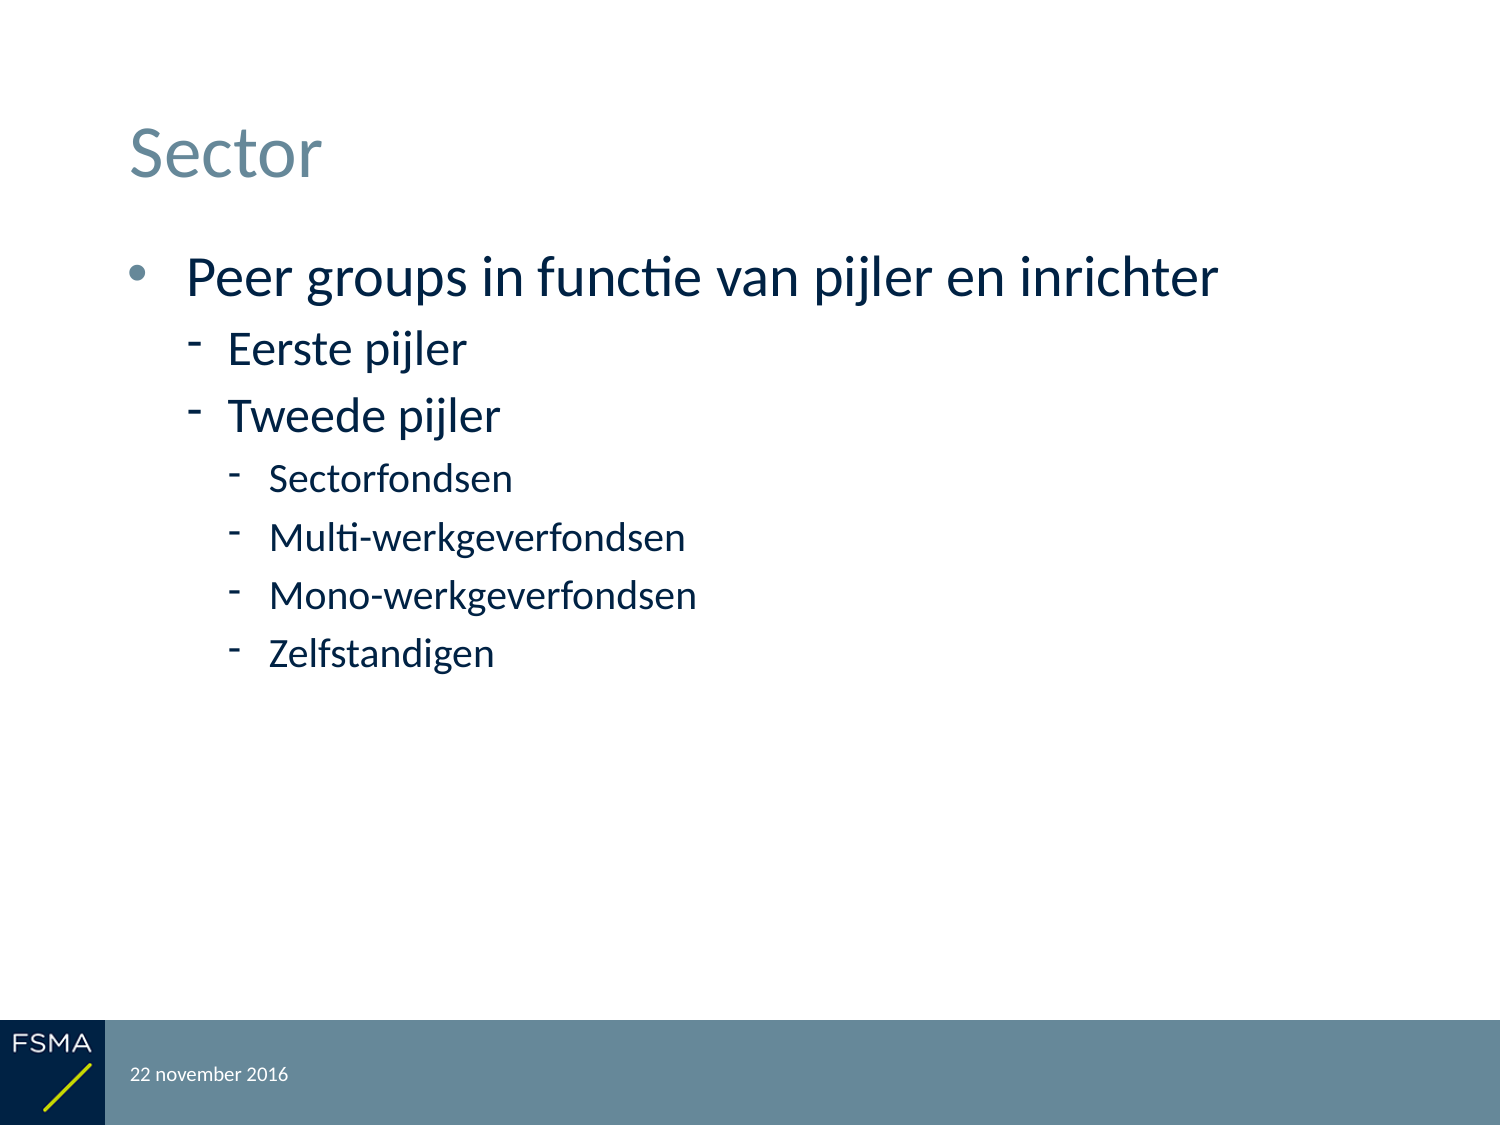

# Sector
Peer groups in functie van pijler en inrichter
Eerste pijler
Tweede pijler
Sectorfondsen
Multi-werkgeverfondsen
Mono-werkgeverfondsen
Zelfstandigen
22 november 2016
Rapportering over het boekjaar 2015
19